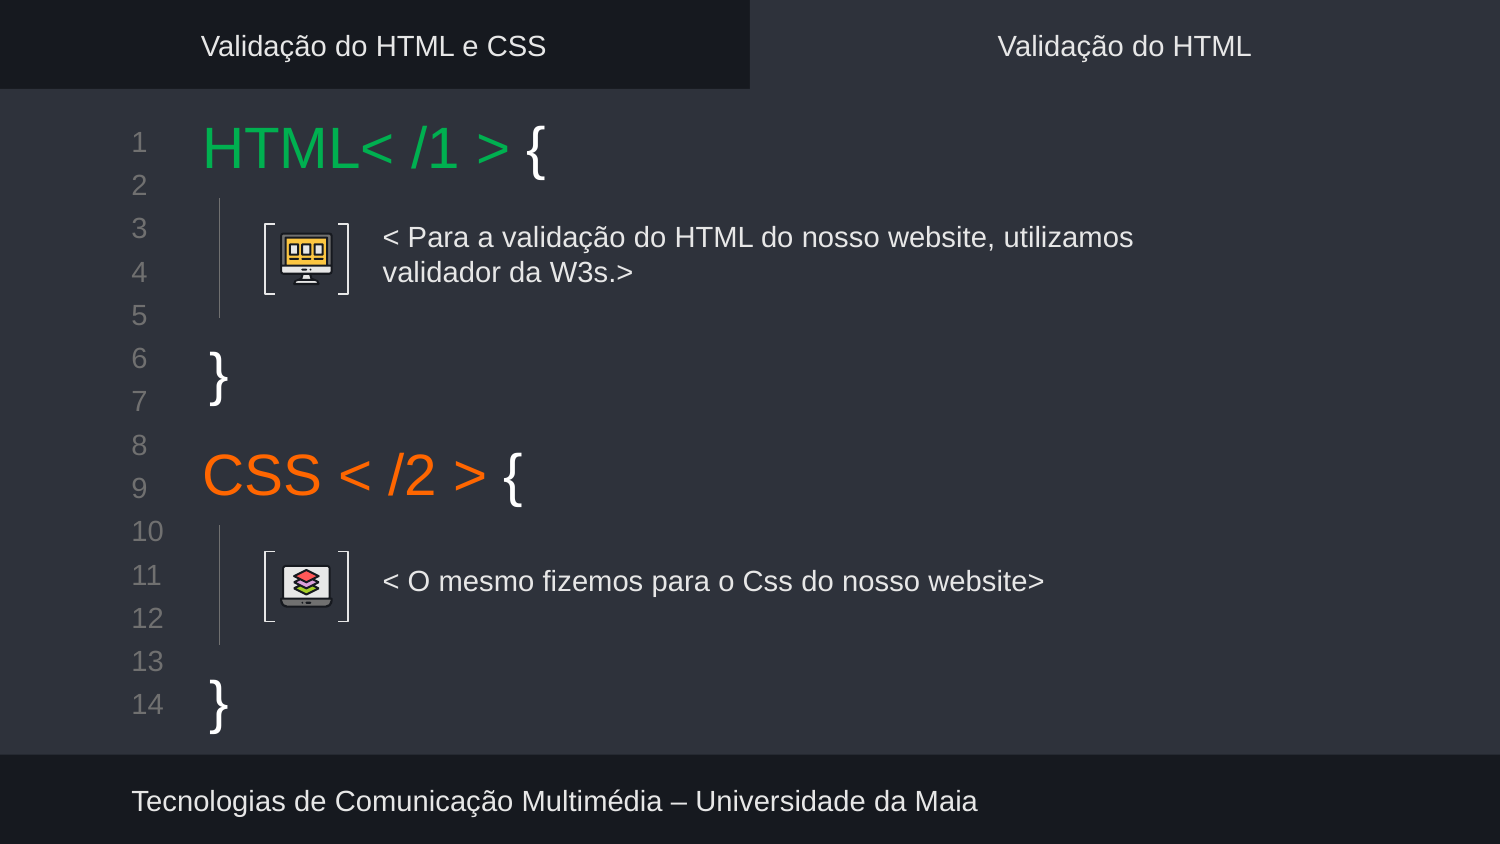

Validação do HTML e CSS
Validação do HTML
# HTML< /1 > {
< Para a validação do HTML do nosso website, utilizamos validador da W3s.>
}

CSS < /2 > {
< O mesmo fizemos para o Css do nosso website>
}

Tecnologias de Comunicação Multimédia – Universidade da Maia